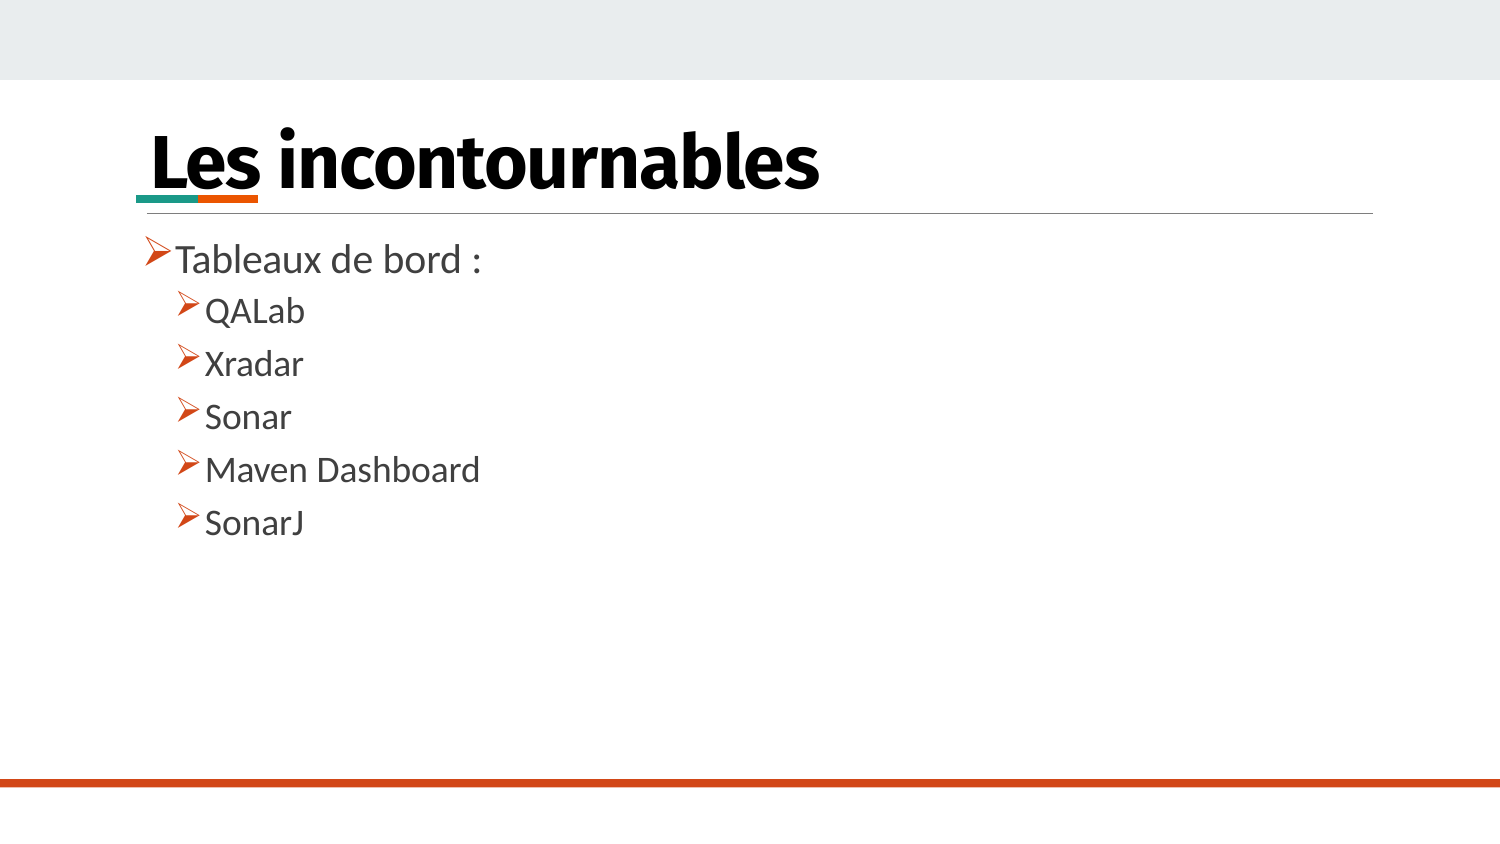

# Les incontournables

Tableaux de bord :
QALab
Xradar
Sonar
Maven Dashboard
SonarJ